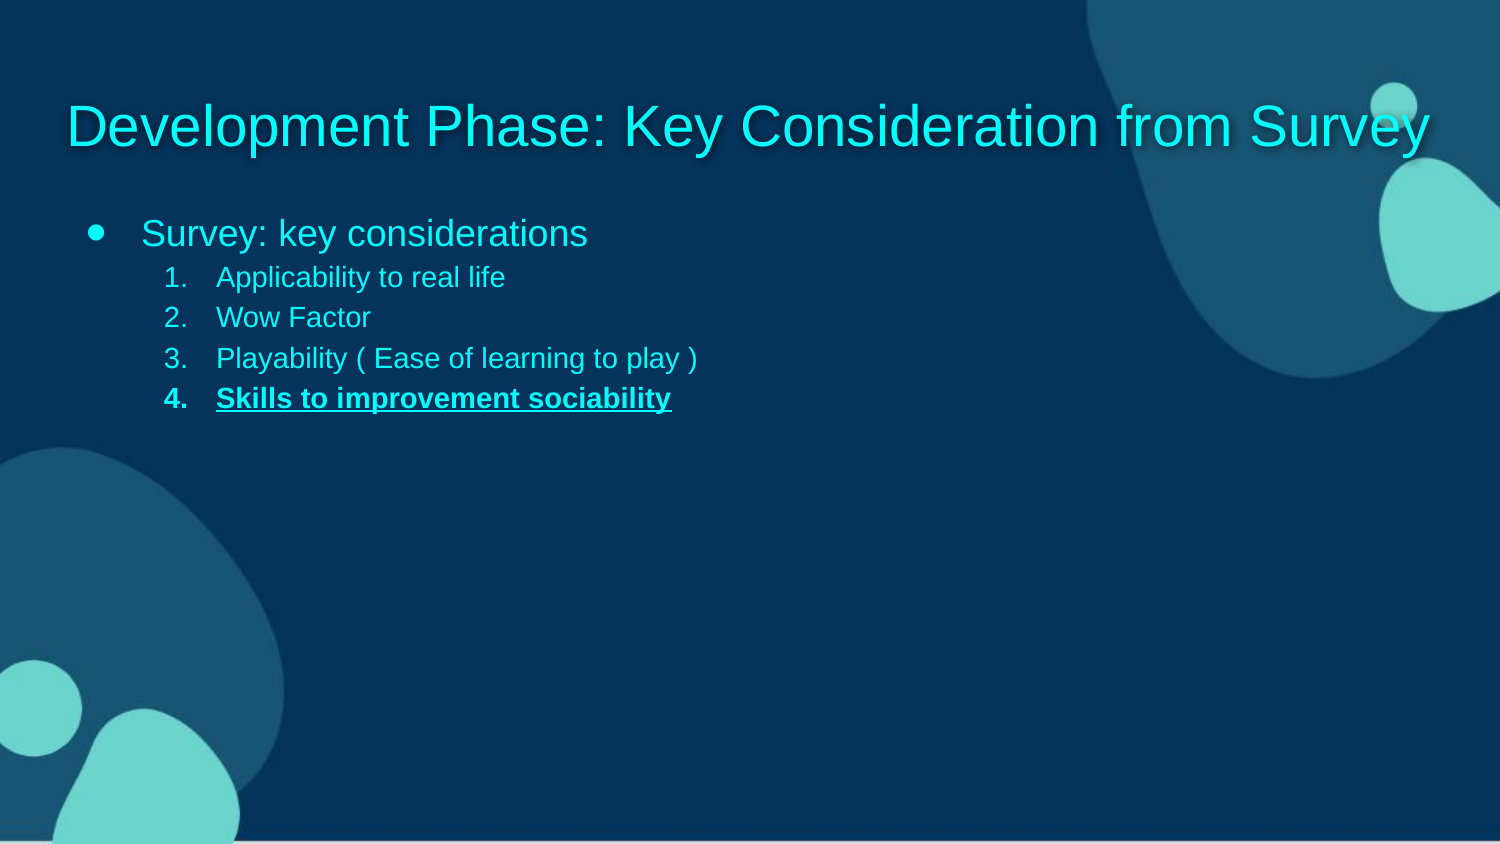

# Development Phase: Key Consideration from Survey

Survey: key considerations
Applicability to real life
Wow Factor
Playability ( Ease of learning to play )
Skills to improvement sociability